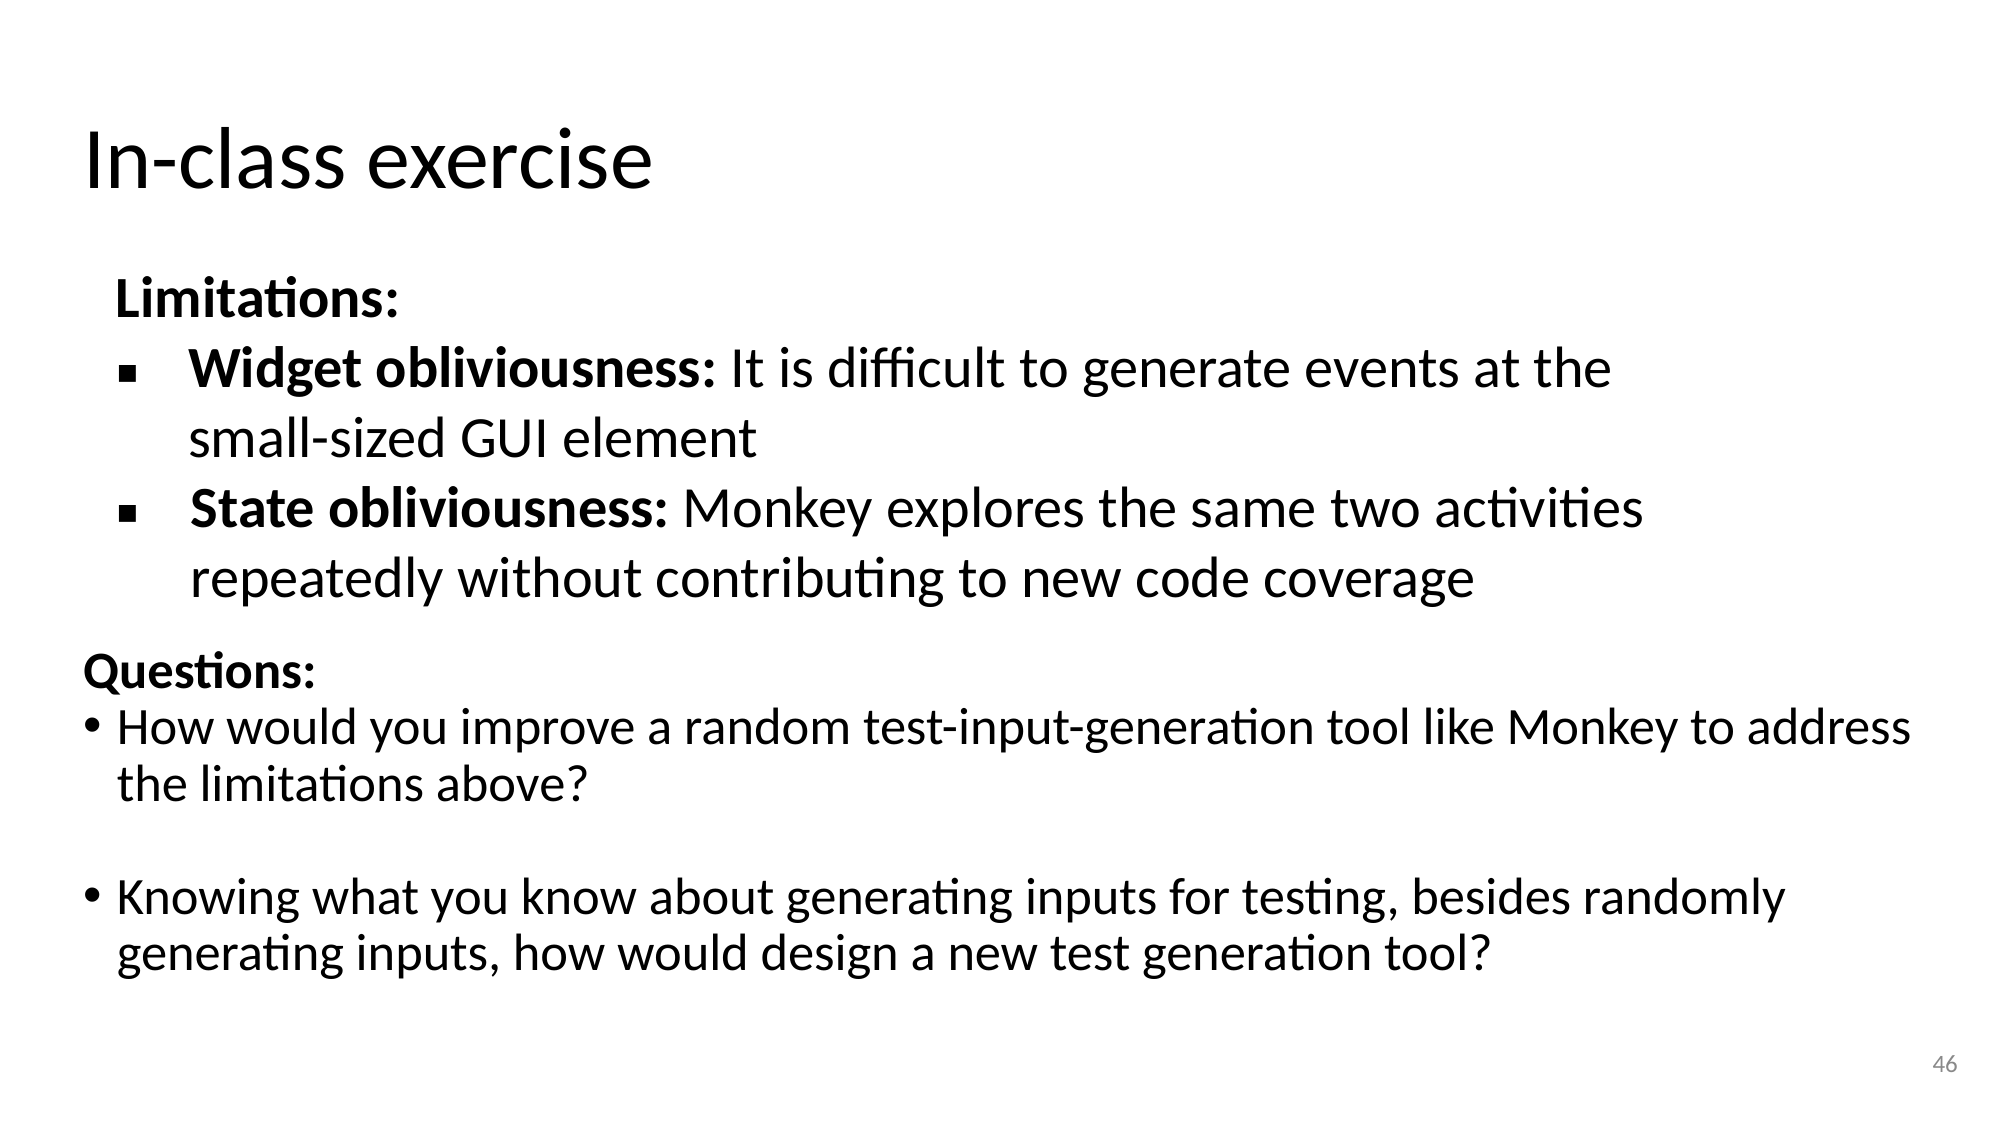

# In-class exercise
Limitations:
Widget obliviousness: It is difficult to generate events at the small-sized GUI element
State obliviousness: Monkey explores the same two activities repeatedly without contributing to new code coverage

Questions:
How would you improve a random test-input-generation tool like Monkey to address the limitations above?

Knowing what you know about generating inputs for testing, besides randomly generating inputs, how would design a new test generation tool?
46